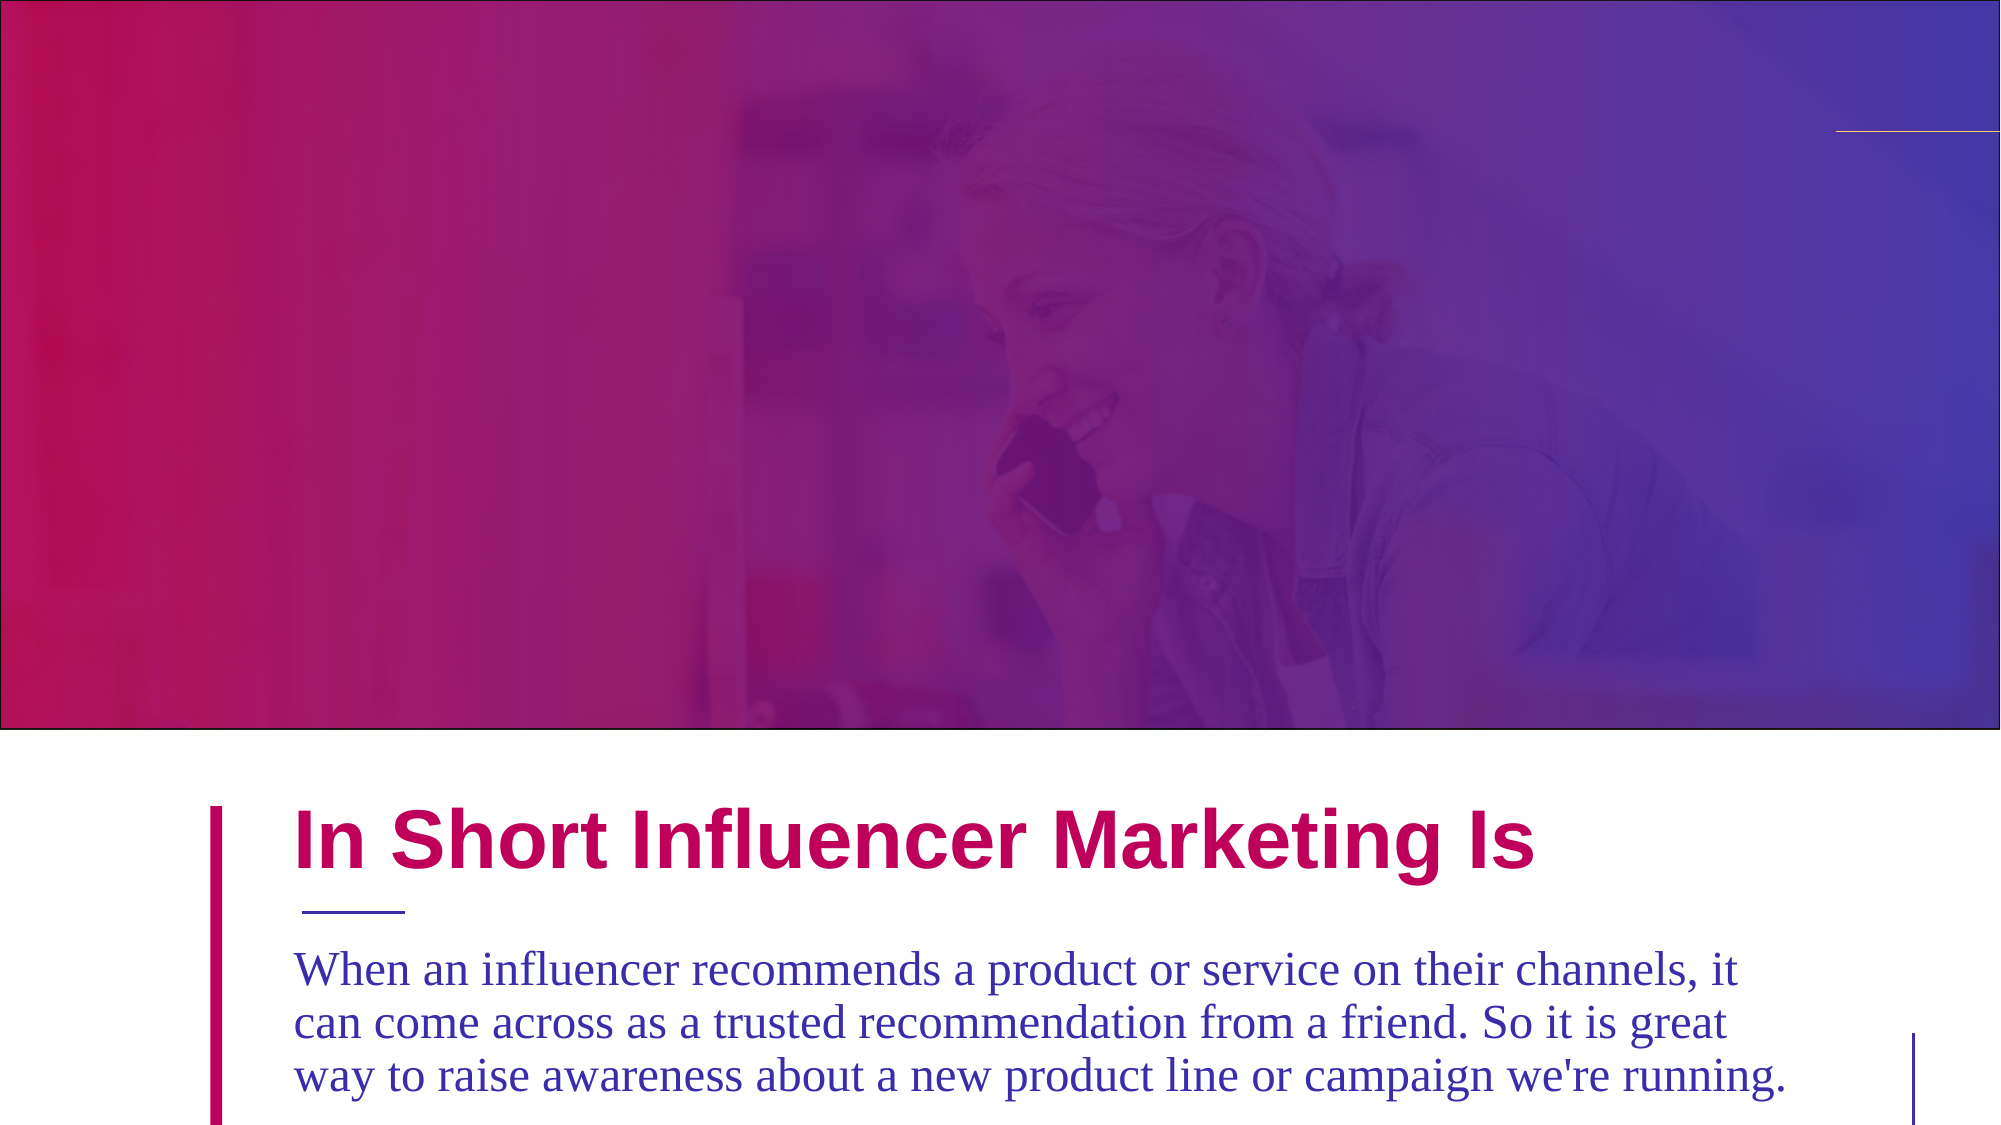

# In Short Influencer Marketing Is
When an influencer recommends a product or service on their channels, it can come across as a trusted recommendation from a friend. So it is great way to raise awareness about a new product line or campaign we're running.